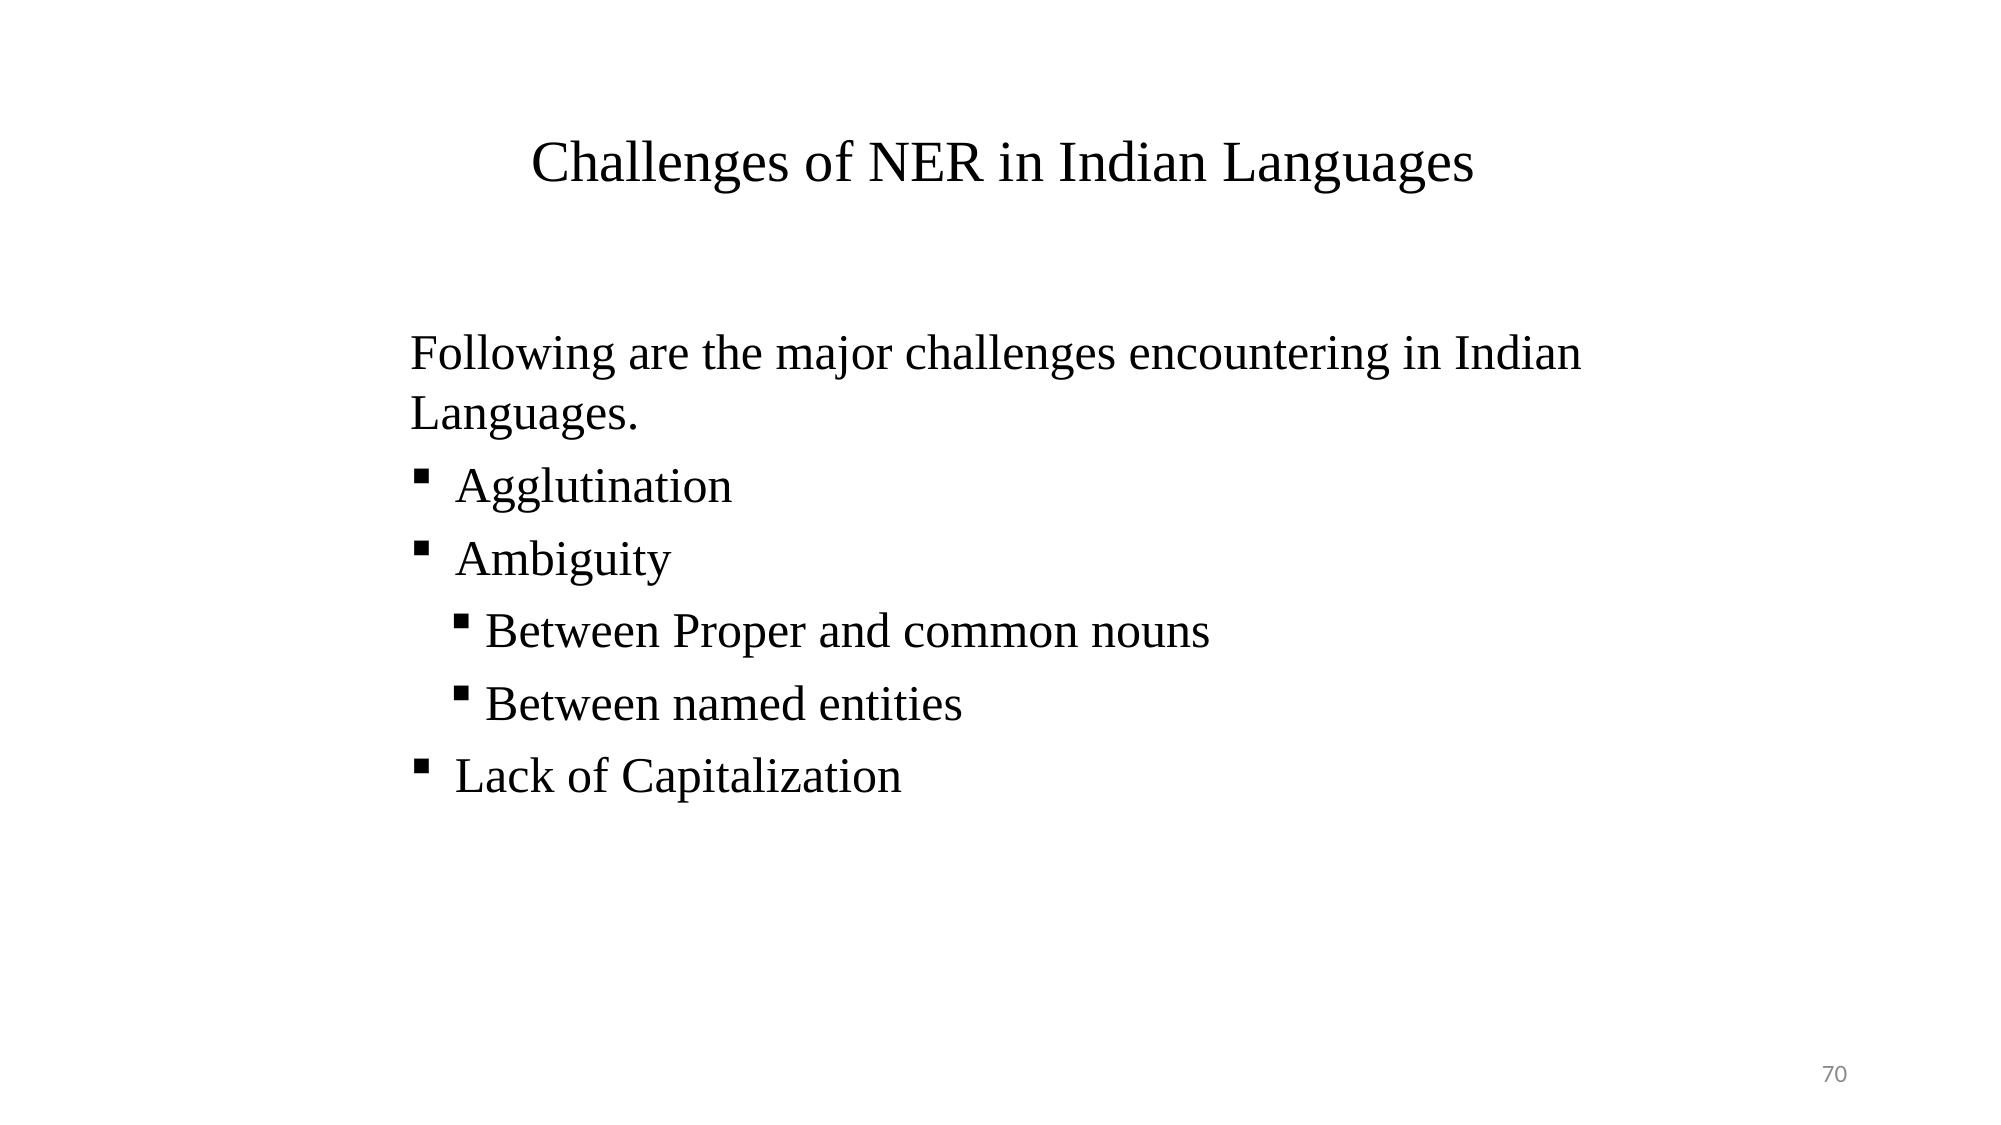

Challenges of NER in Indian Languages
Following are the major challenges encountering in Indian Languages.
Agglutination
Ambiguity
Between Proper and common nouns
Between named entities
Lack of Capitalization

70